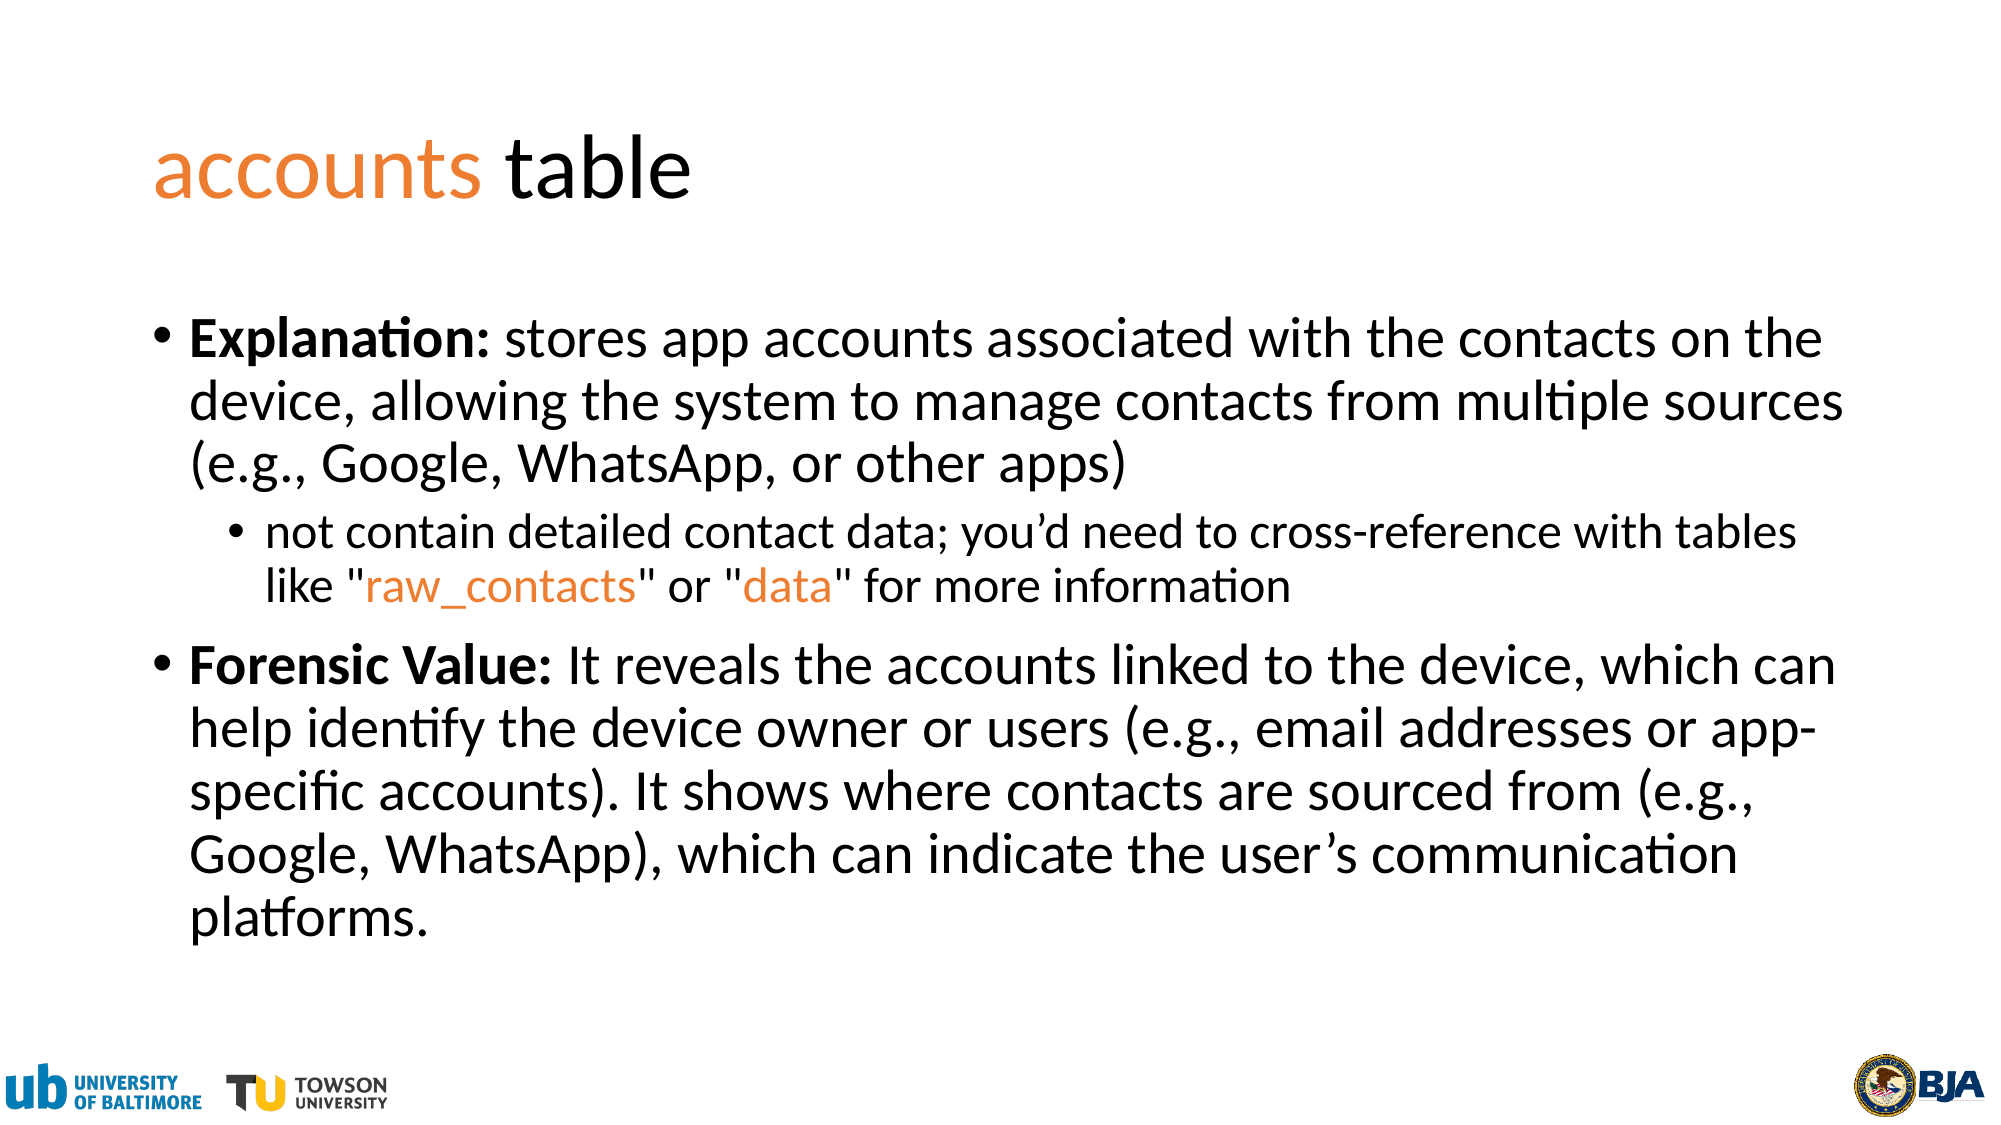

# accounts table
Explanation: stores app accounts associated with the contacts on the device, allowing the system to manage contacts from multiple sources (e.g., Google, WhatsApp, or other apps)
not contain detailed contact data; you’d need to cross-reference with tables like "raw_contacts" or "data" for more information
Forensic Value: It reveals the accounts linked to the device, which can help identify the device owner or users (e.g., email addresses or app-specific accounts). It shows where contacts are sourced from (e.g., Google, WhatsApp), which can indicate the user’s communication platforms.